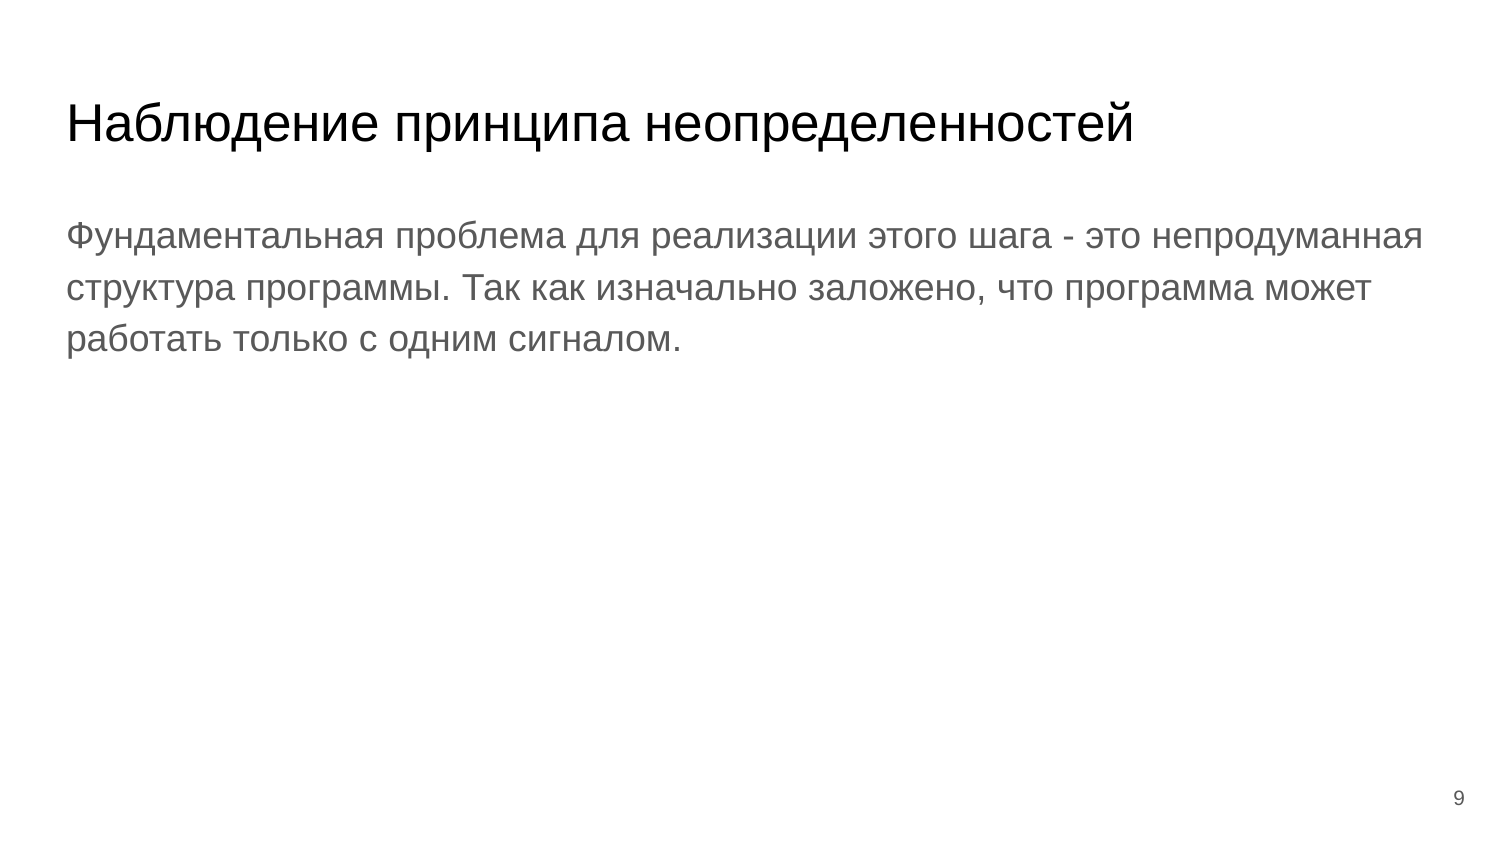

# Наблюдение принципа неопределенностей
Фундаментальная проблема для реализации этого шага - это непродуманная структура программы. Так как изначально заложено, что программа может работать только с одним сигналом.
9